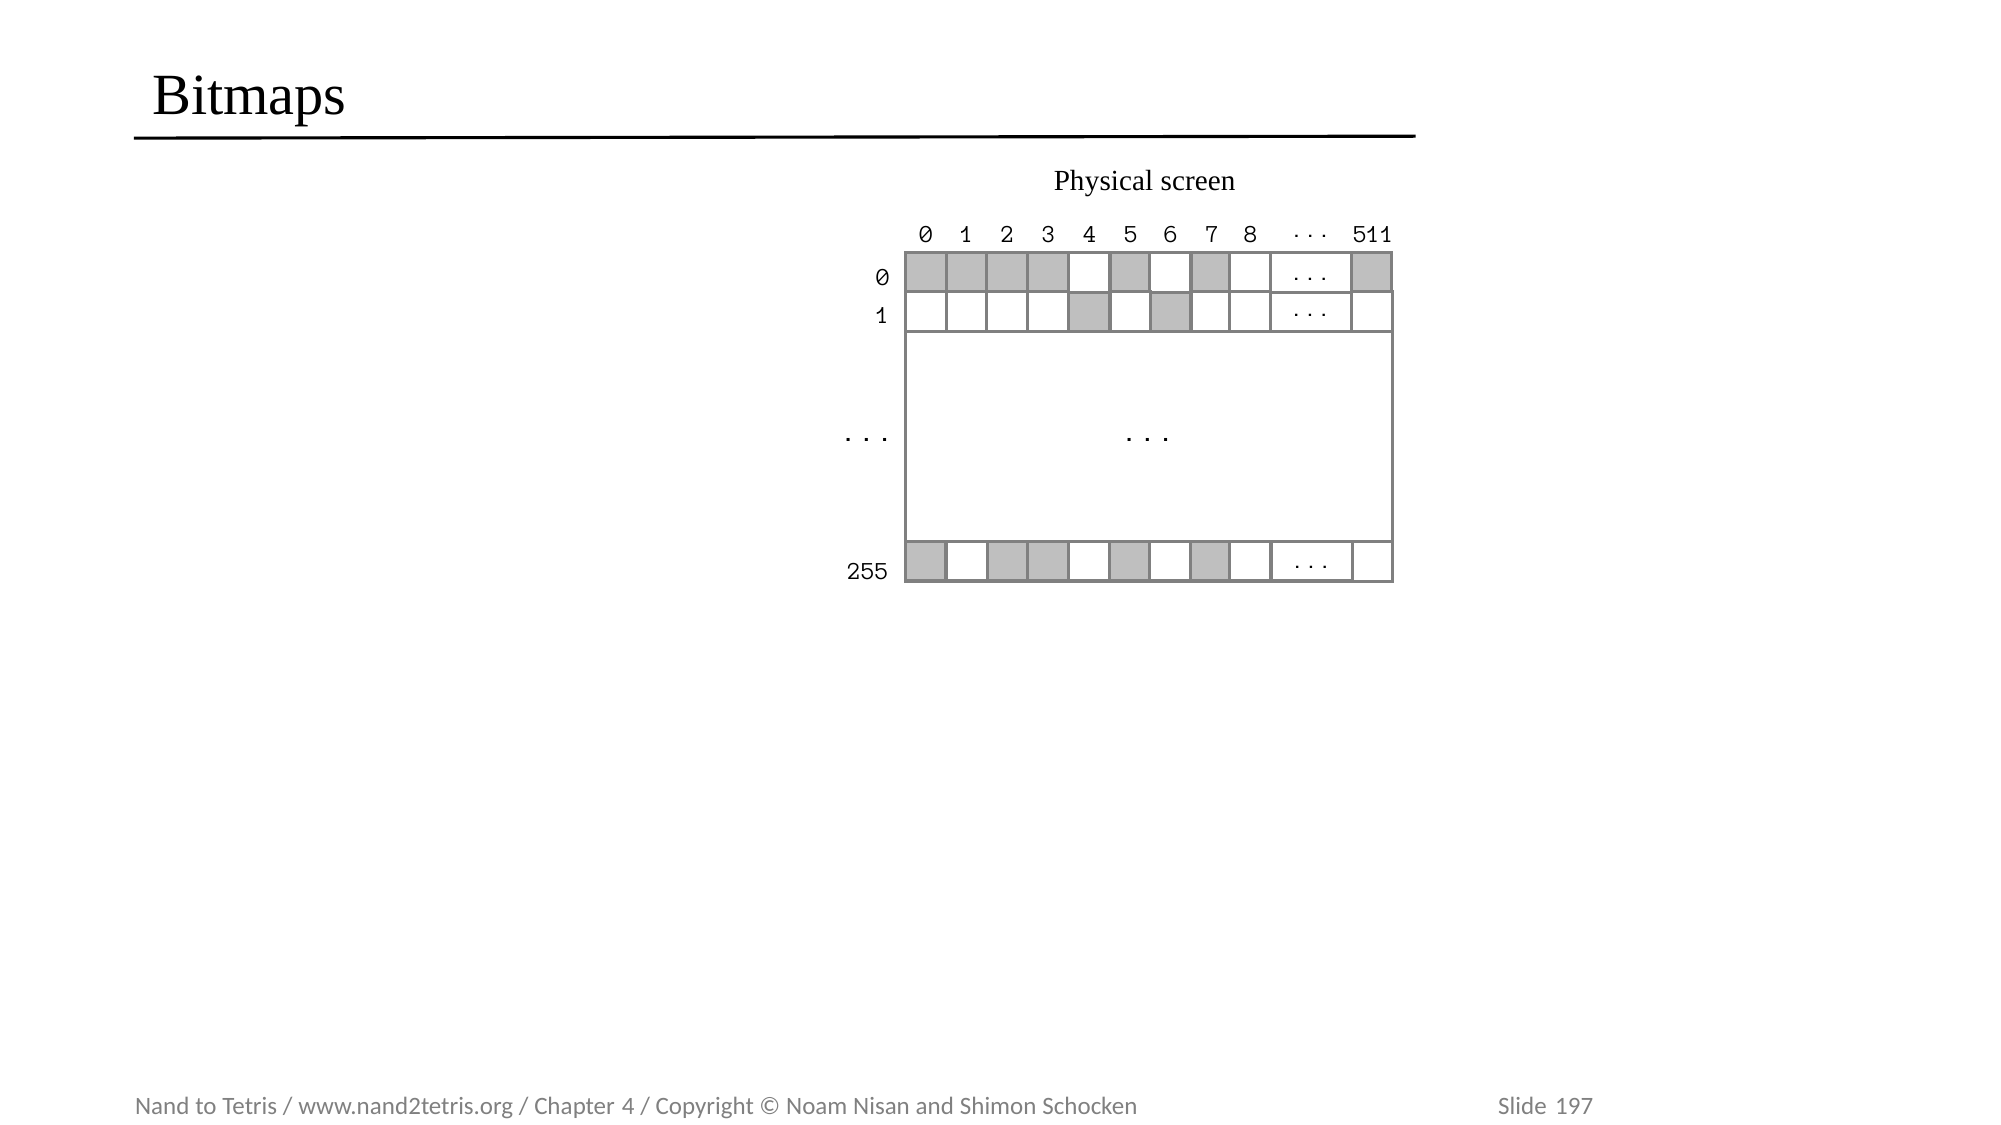

# Bitmaps
Physical screen
511
0
1
2
3
4
5
6
7
8
...
0
...

1

...

...

...

...

255